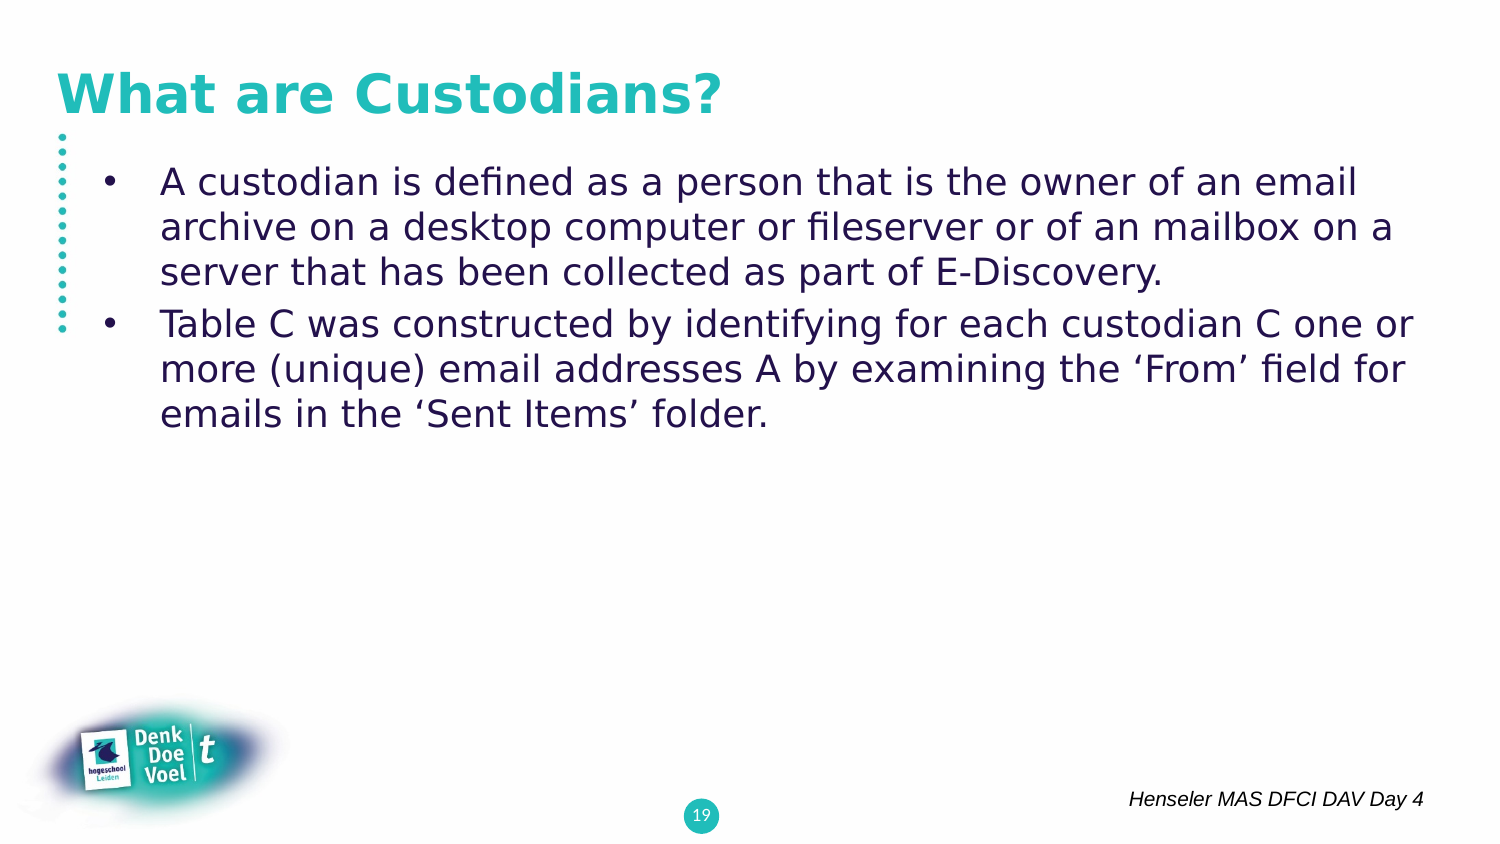

# What are Custodians?
A custodian is defined as a person that is the owner of an email archive on a desktop computer or fileserver or of an mailbox on a server that has been collected as part of E-Discovery.
Table C was constructed by identifying for each custodian C one or more (unique) email addresses A by examining the ‘From’ field for emails in the ‘Sent Items’ folder.